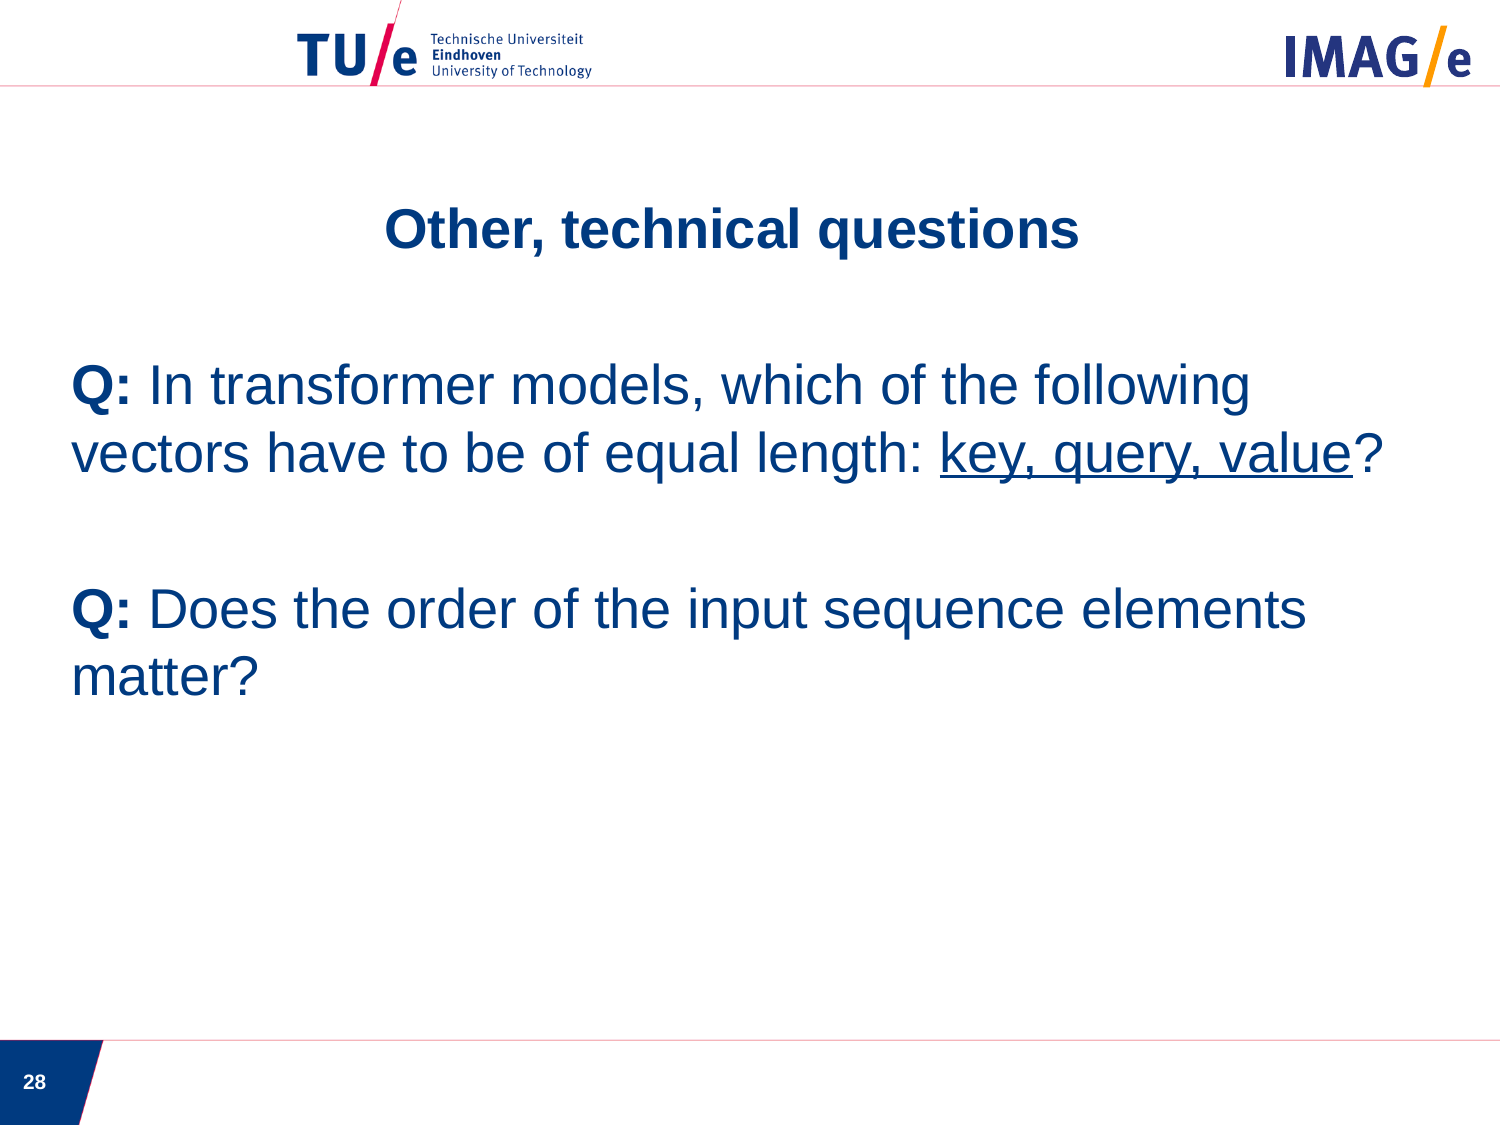

Other, technical questions

Q: In transformer models, which of the following vectors have to be of equal length: key, query, value?

Q: Does the order of the input sequence elements matter?

28